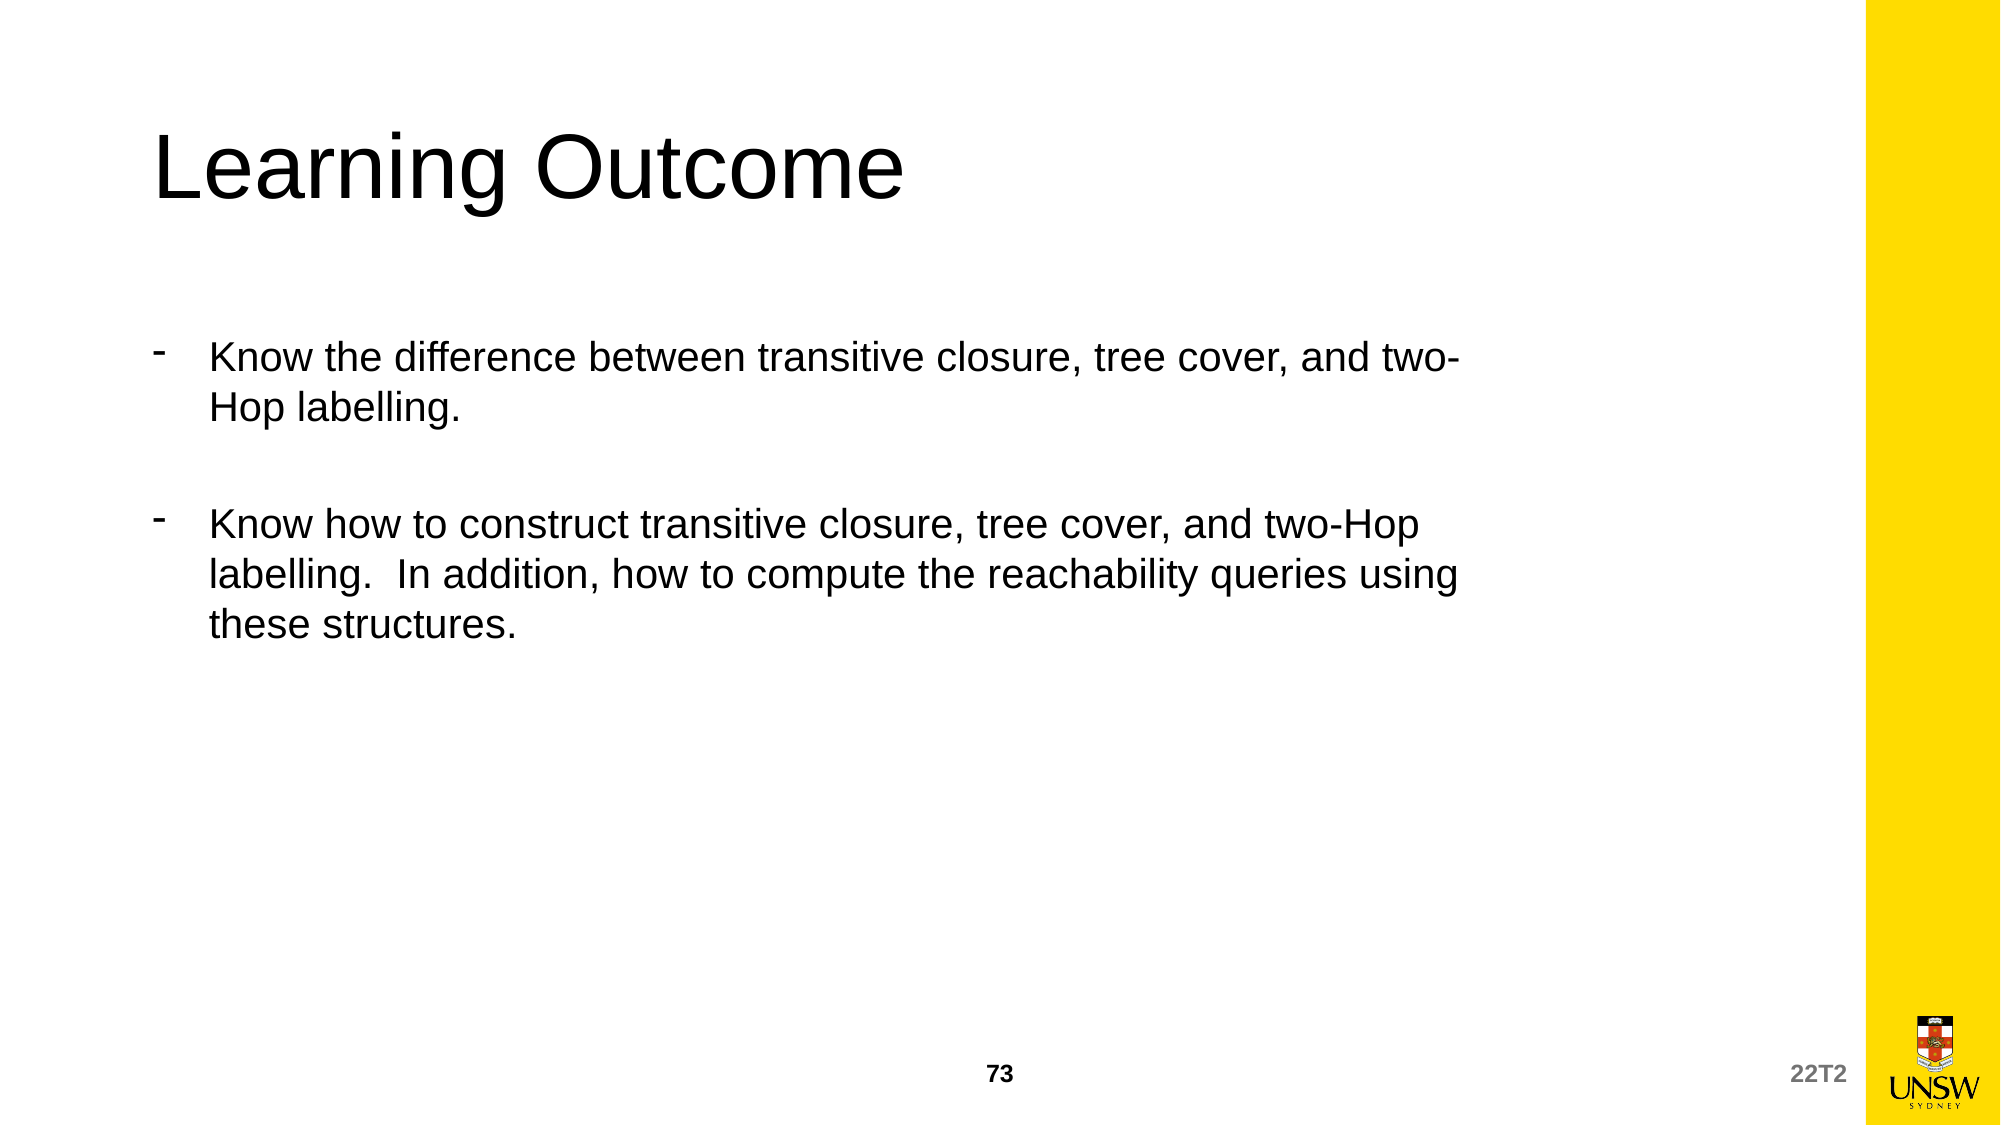

# Learning Outcome
Know the difference between transitive closure, tree cover, and two-Hop labelling.

Know how to construct transitive closure, tree cover, and two-Hop labelling.  In addition, how to compute the reachability queries using these structures.

73
22T2